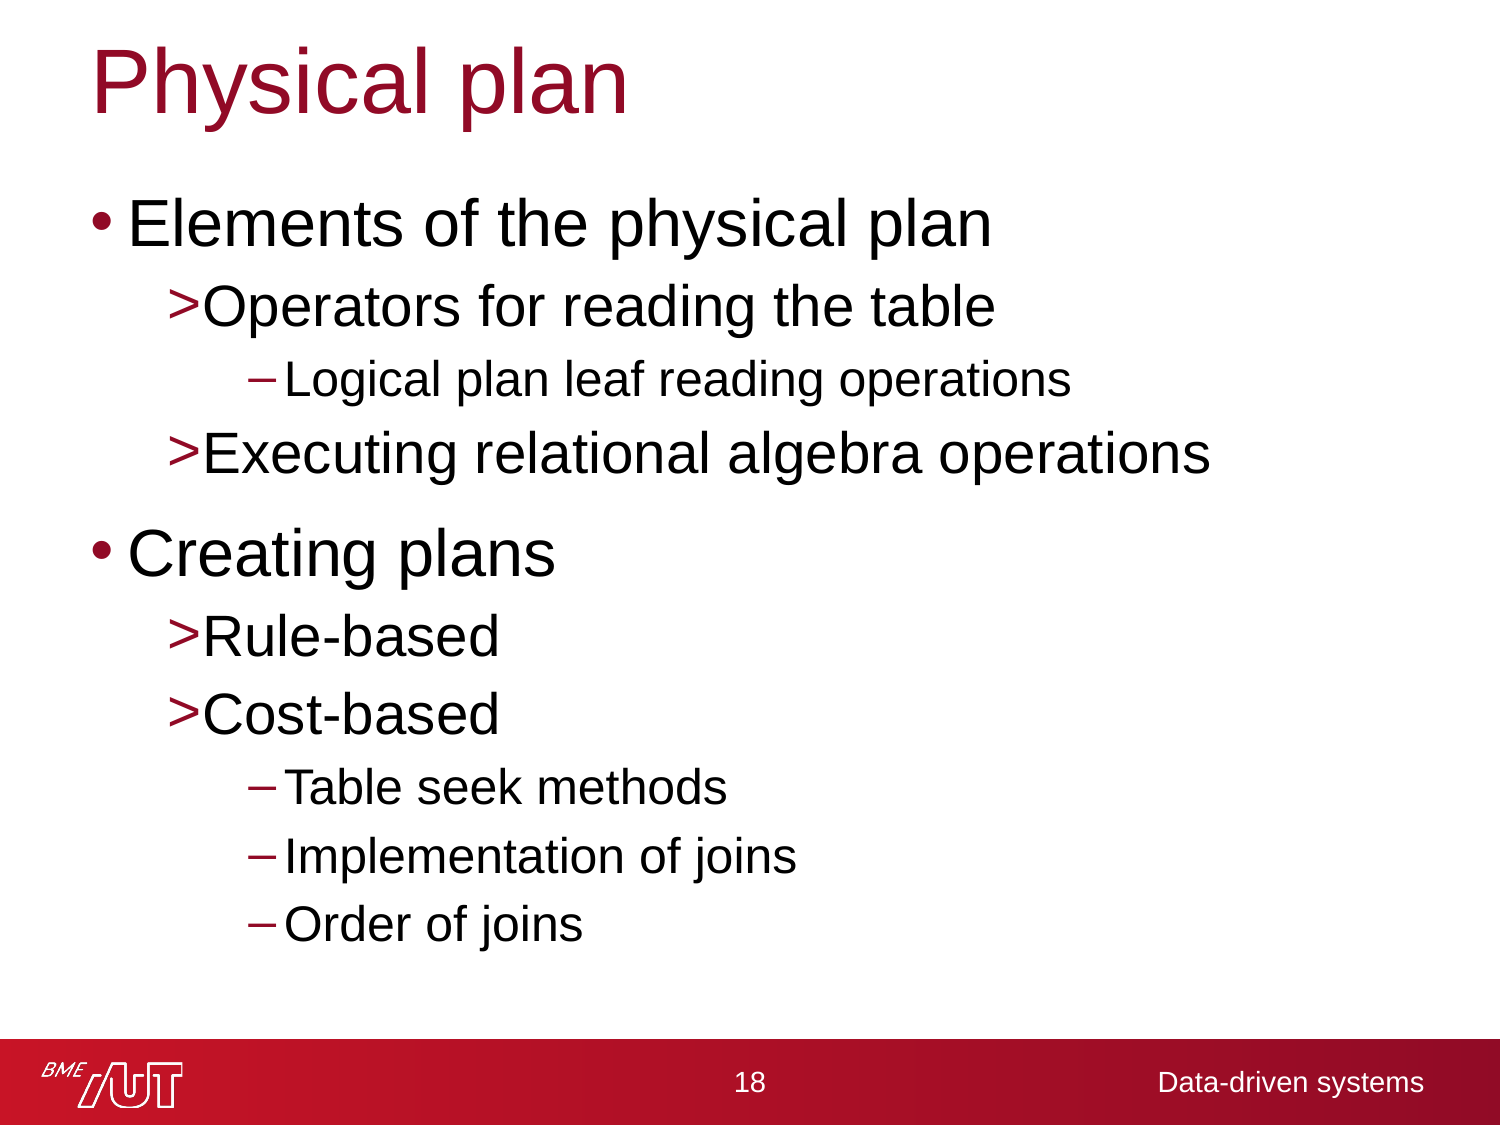

# Physical plan
Elements of the physical plan
Operators for reading the table
Logical plan leaf reading operations
Executing relational algebra operations
Creating plans
Rule-based
Cost-based
Table seek methods
Implementation of joins
Order of joins

18
Data-driven systems